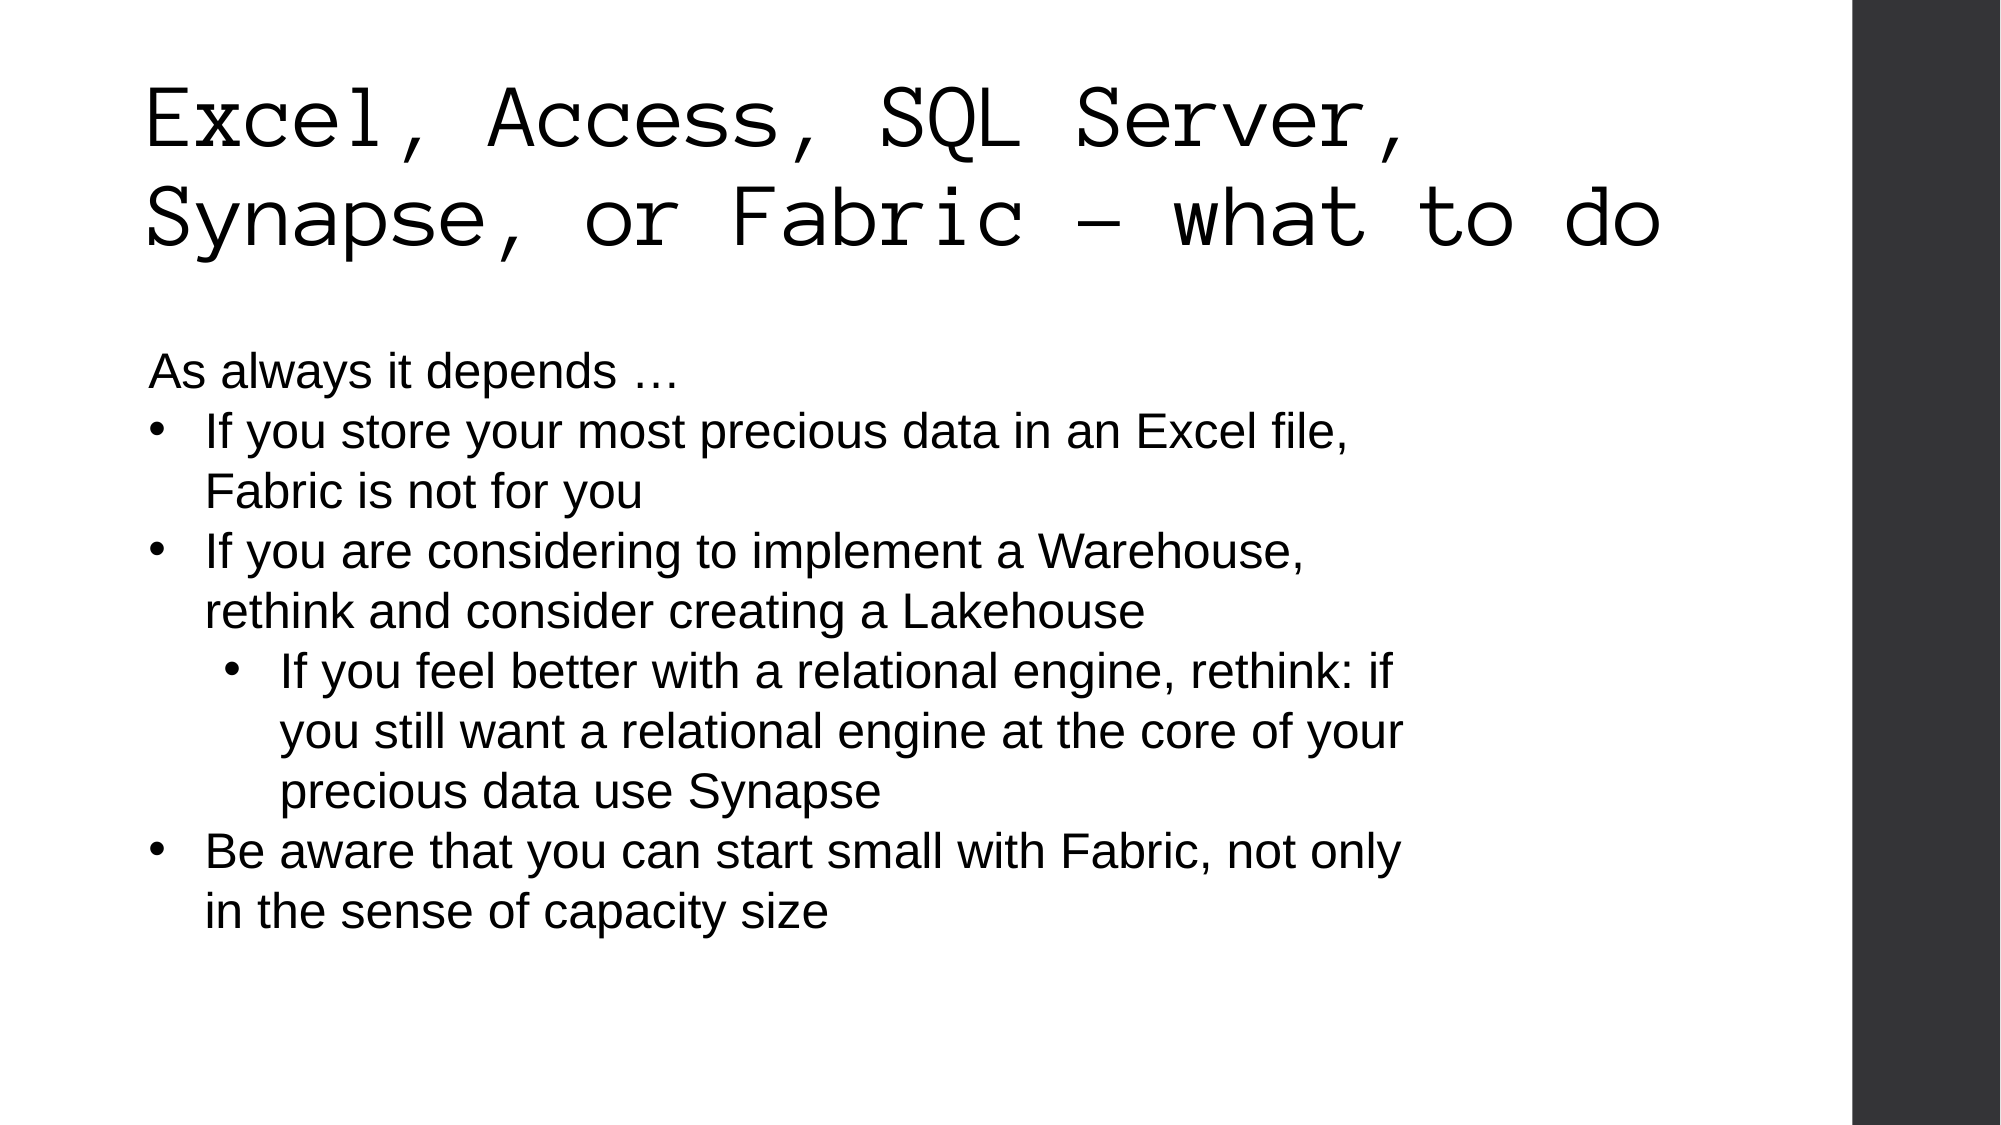

# Excel, Access, SQL Server, Synapse, or Fabric – what to do
As always it depends …
If you store your most precious data in an Excel file, Fabric is not for you
If you are considering to implement a Warehouse, rethink and consider creating a Lakehouse
If you feel better with a relational engine, rethink: if you still want a relational engine at the core of your precious data use Synapse
Be aware that you can start small with Fabric, not only in the sense of capacity size